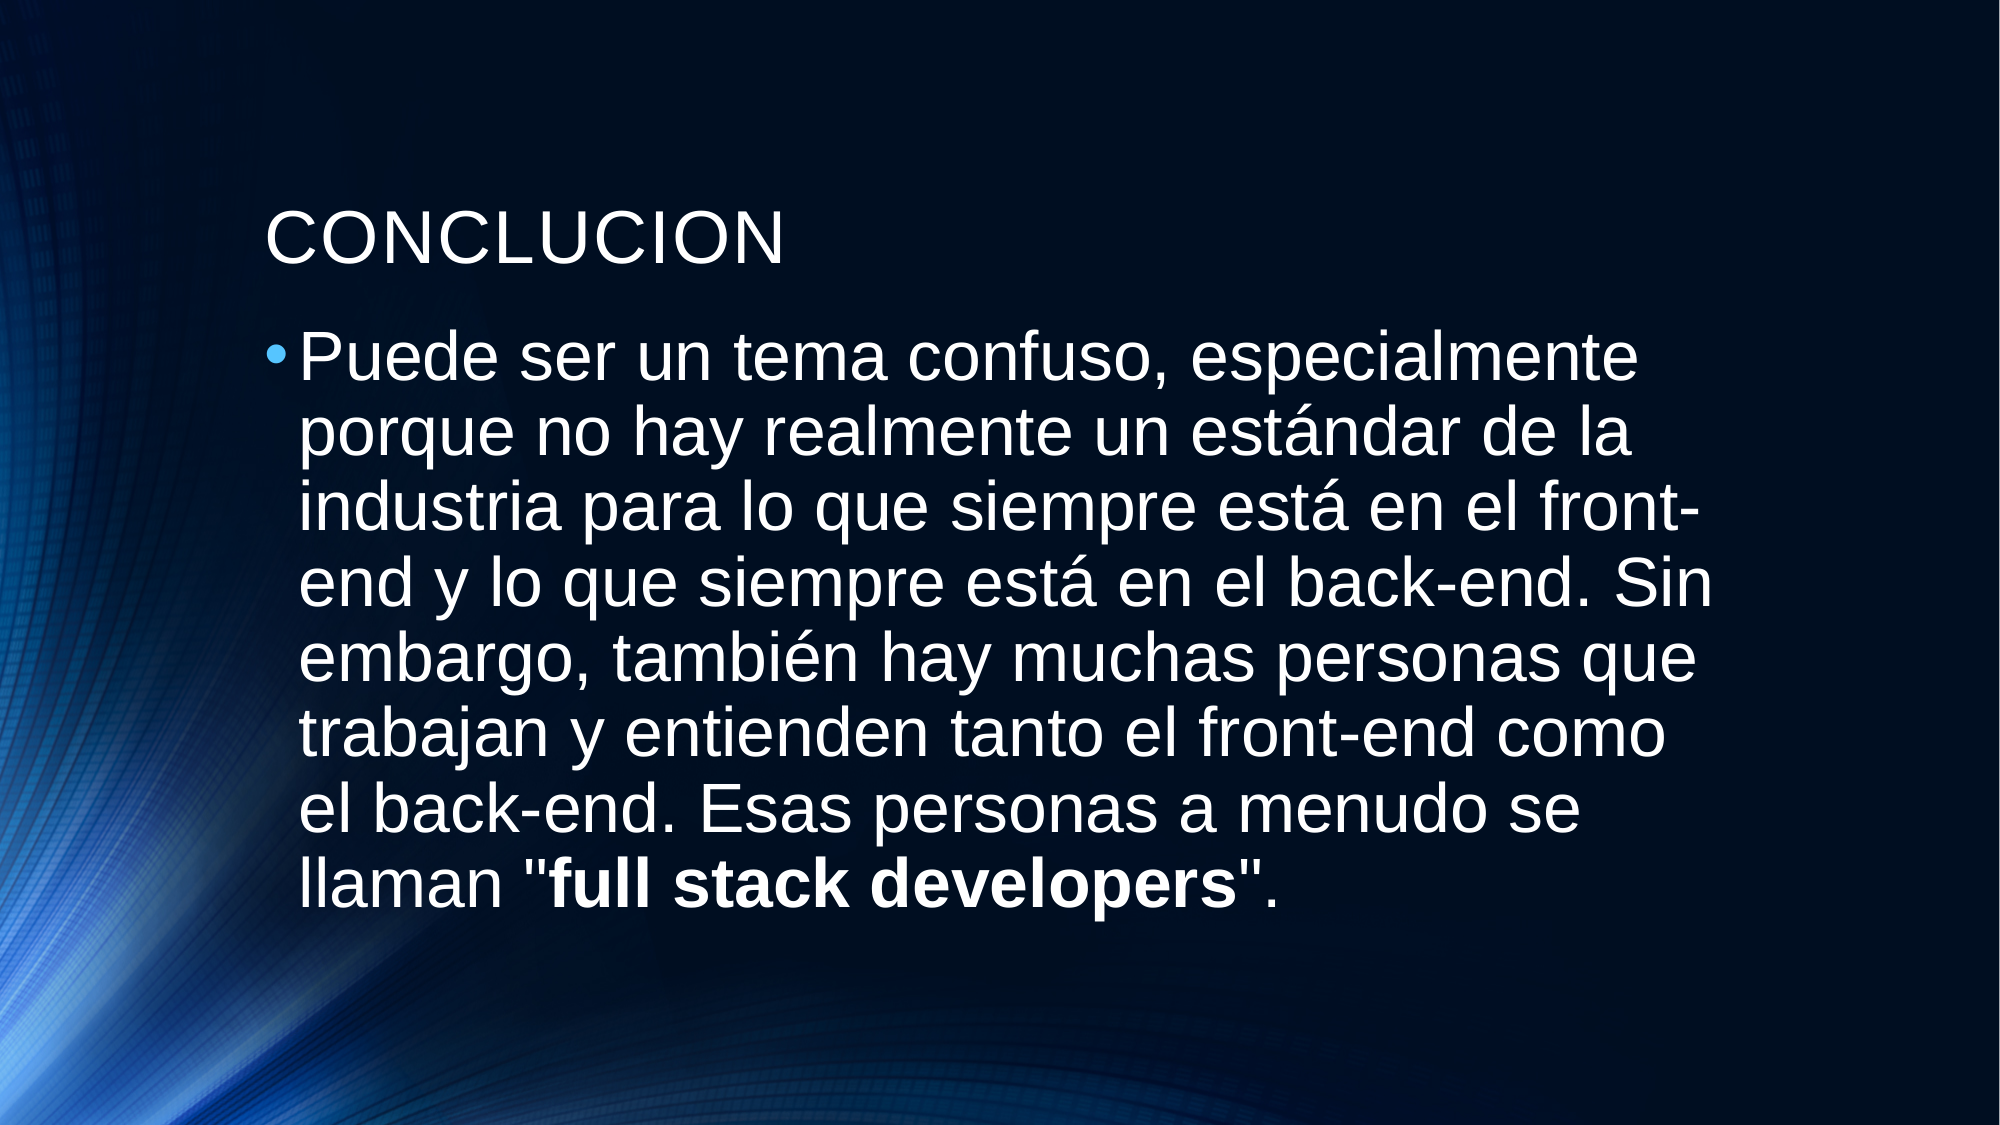

# CONCLUCION
Puede ser un tema confuso, especialmente porque no hay realmente un estándar de la industria para lo que siempre está en el front-end y lo que siempre está en el back-end. Sin embargo, también hay muchas personas que trabajan y entienden tanto el front-end como el back-end. Esas personas a menudo se llaman "full stack developers".